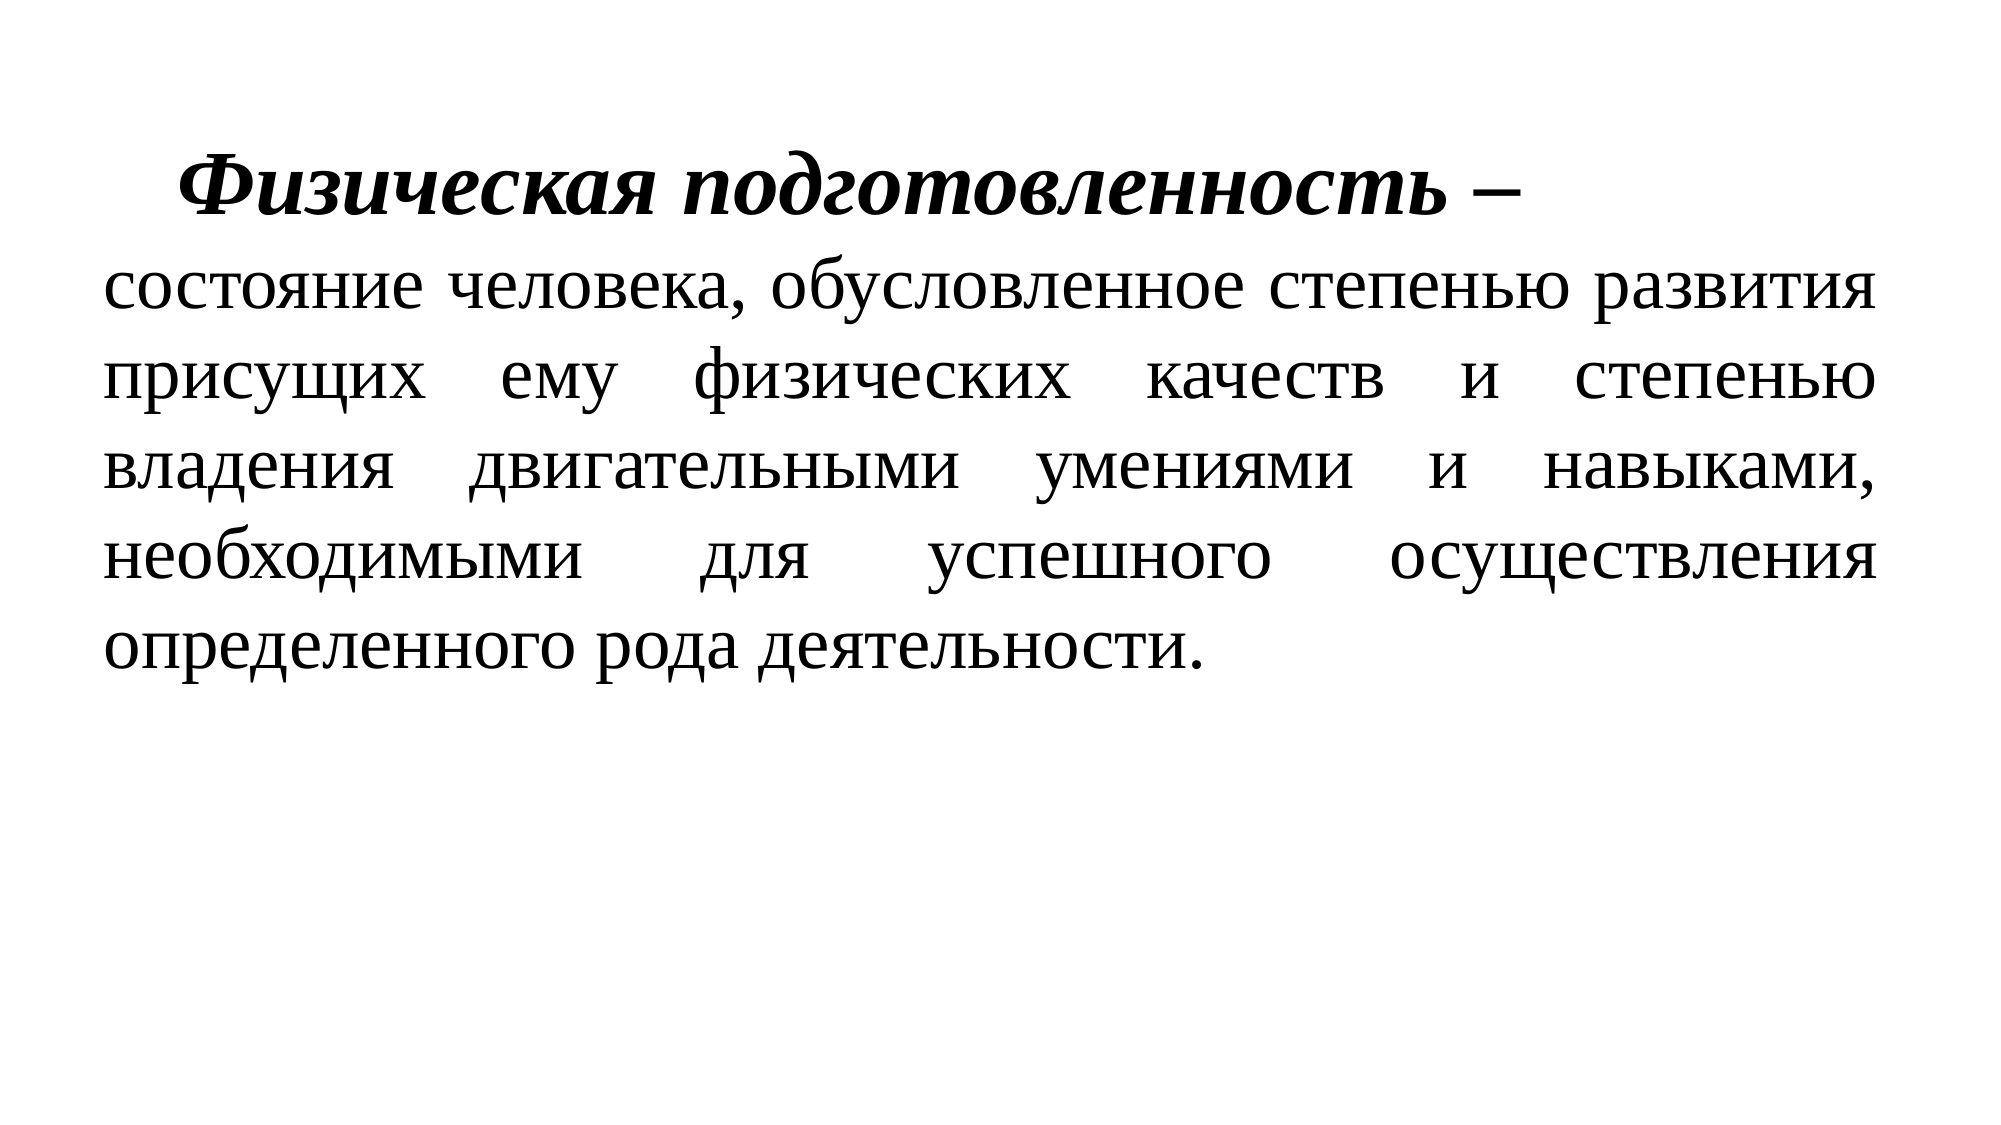

Физическая подготовленность –                состояние человека, обусловленное степенью развития присущих ему физических качеств и степенью владения двигательными умениями и навыками, необходимыми для успешного осуществления определенного рода деятельности.